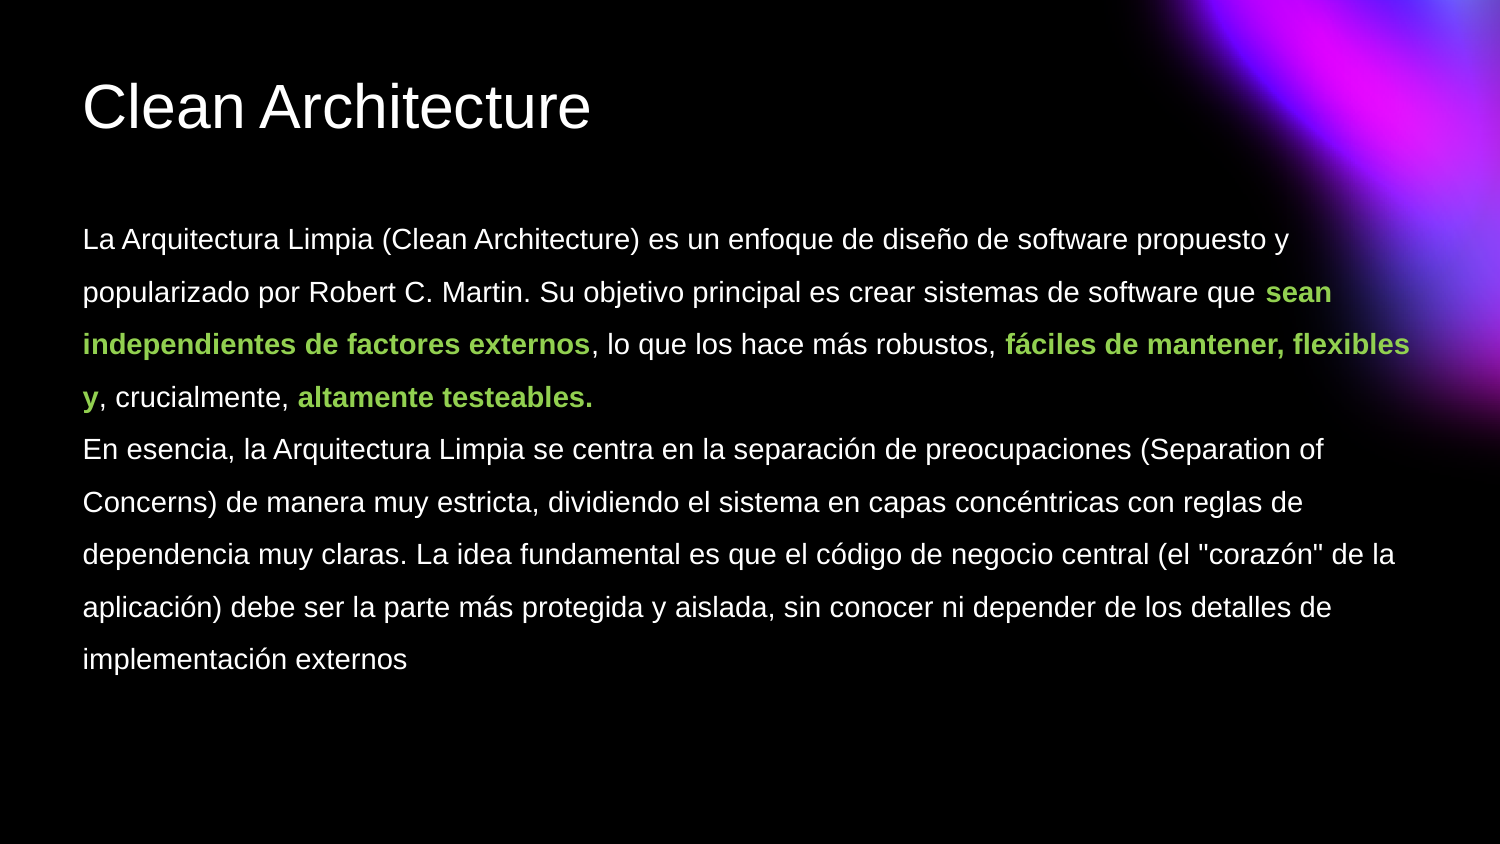

# Clean Architecture
La Arquitectura Limpia (Clean Architecture) es un enfoque de diseño de software propuesto y popularizado por Robert C. Martin. Su objetivo principal es crear sistemas de software que sean independientes de factores externos, lo que los hace más robustos, fáciles de mantener, flexibles y, crucialmente, altamente testeables.
En esencia, la Arquitectura Limpia se centra en la separación de preocupaciones (Separation of Concerns) de manera muy estricta, dividiendo el sistema en capas concéntricas con reglas de dependencia muy claras. La idea fundamental es que el código de negocio central (el "corazón" de la aplicación) debe ser la parte más protegida y aislada, sin conocer ni depender de los detalles de implementación externos